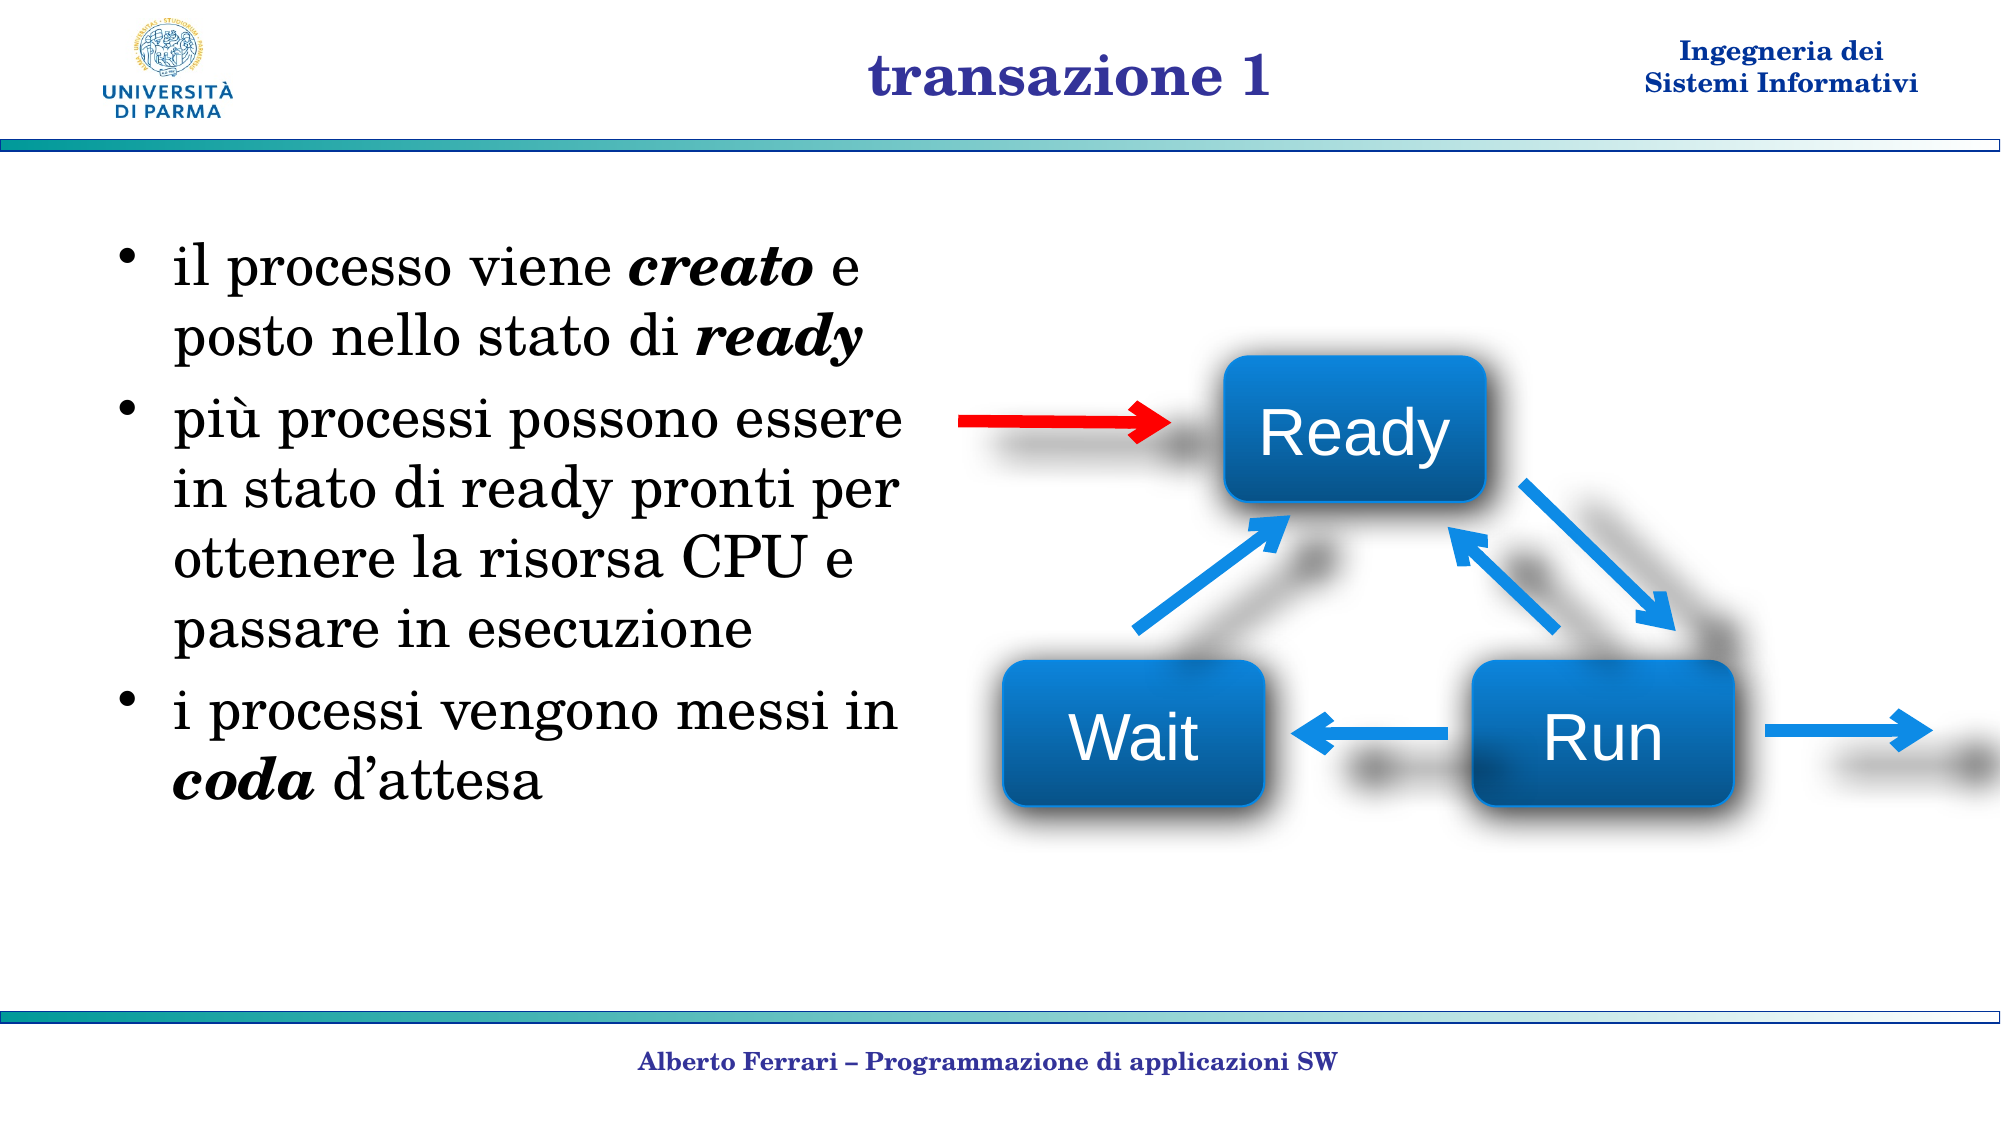

# transazione 1
il processo viene creato e posto nello stato di ready
più processi possono essere in stato di ready pronti per ottenere la risorsa CPU e passare in esecuzione
i processi vengono messi in coda d’attesa

Ready
Wait
Run
Alberto Ferrari – Programmazione di applicazioni SW